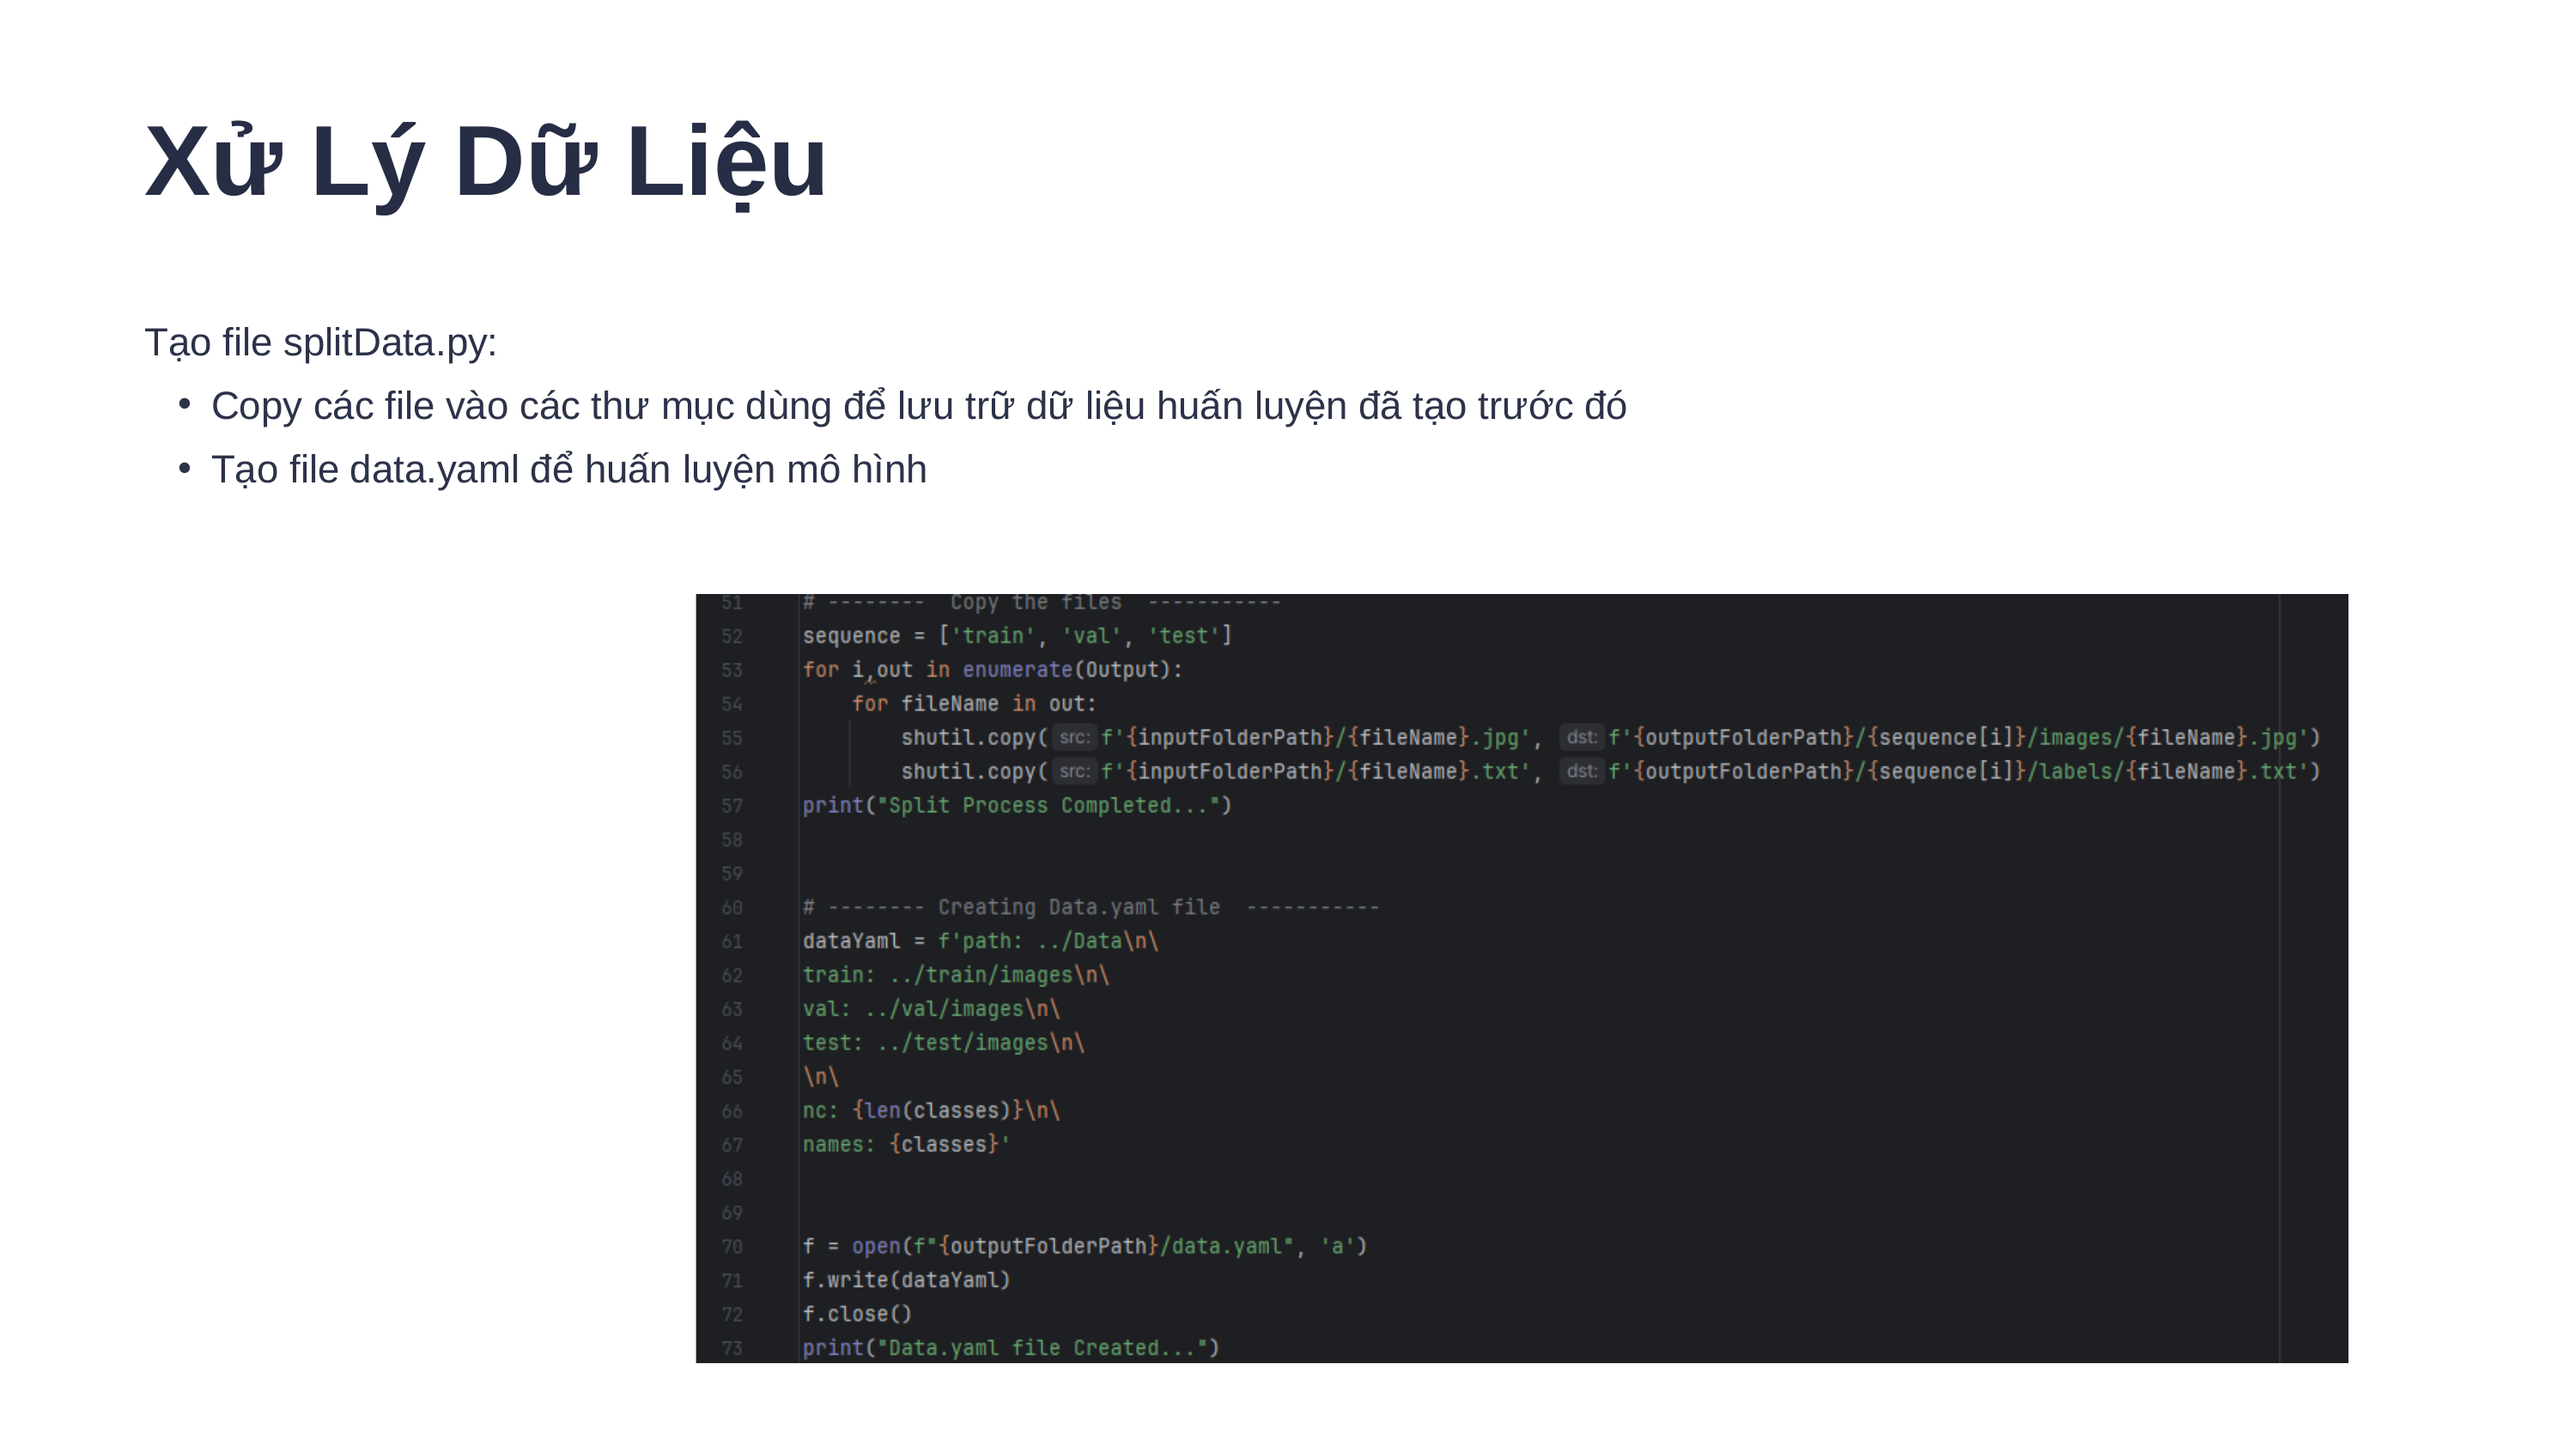

Xử Lý Dữ Liệu

Tạo file splitData.py:
Copy các file vào các thư mục dùng để lưu trữ dữ liệu huấn luyện đã tạo trước đó
Tạo file data.yaml để huấn luyện mô hình